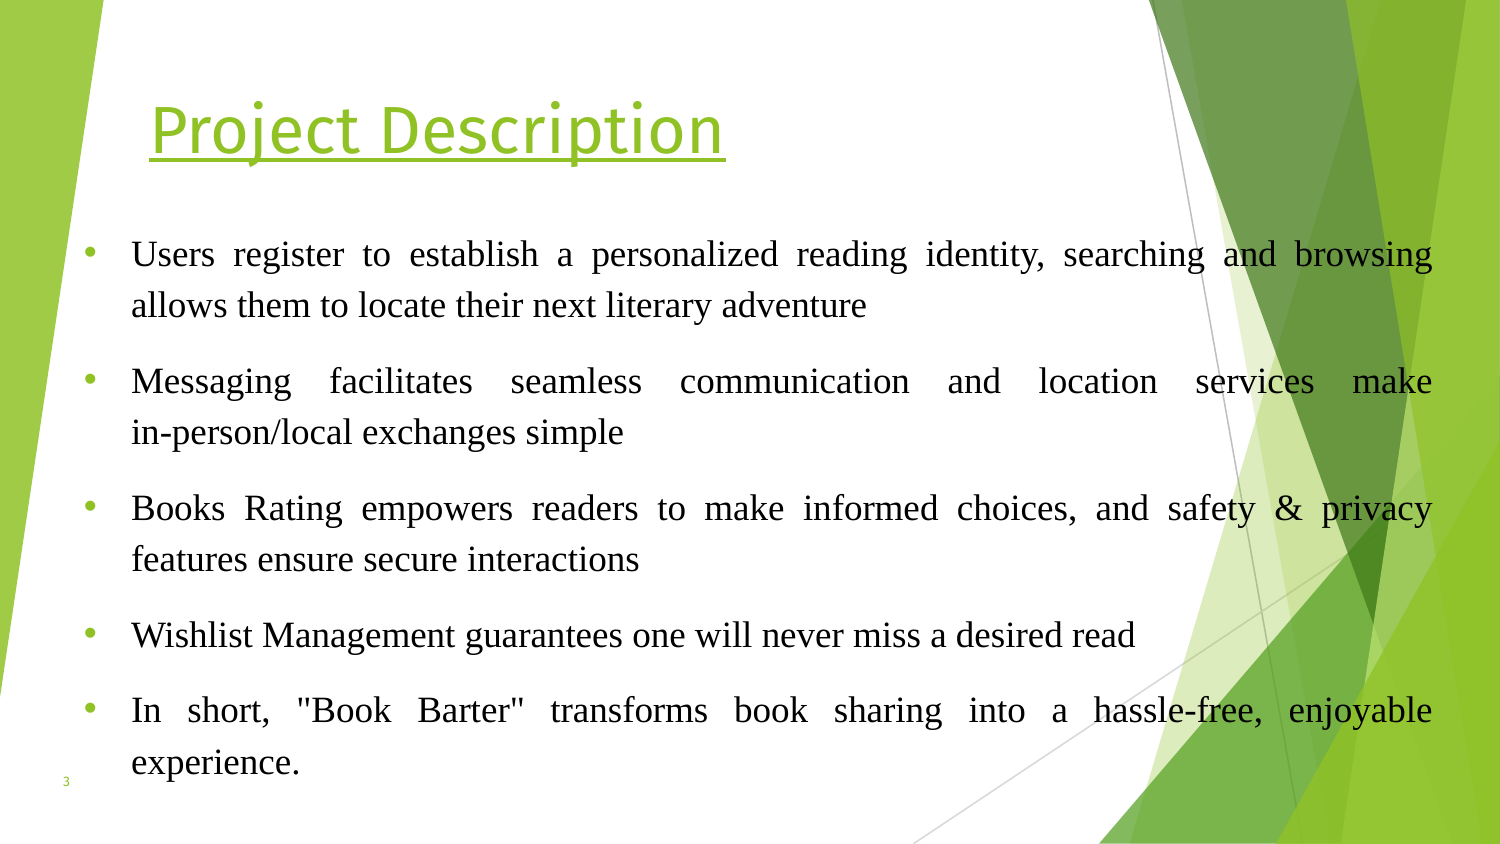

# Project Description
Users register to establish a personalized reading identity, searching and browsing allows them to locate their next literary adventure
Messaging facilitates seamless communication and location services make in-person/local exchanges simple
Books Rating empowers readers to make informed choices, and safety & privacy features ensure secure interactions
Wishlist Management guarantees one will never miss a desired read
In short, "Book Barter" transforms book sharing into a hassle-free, enjoyable experience.

3